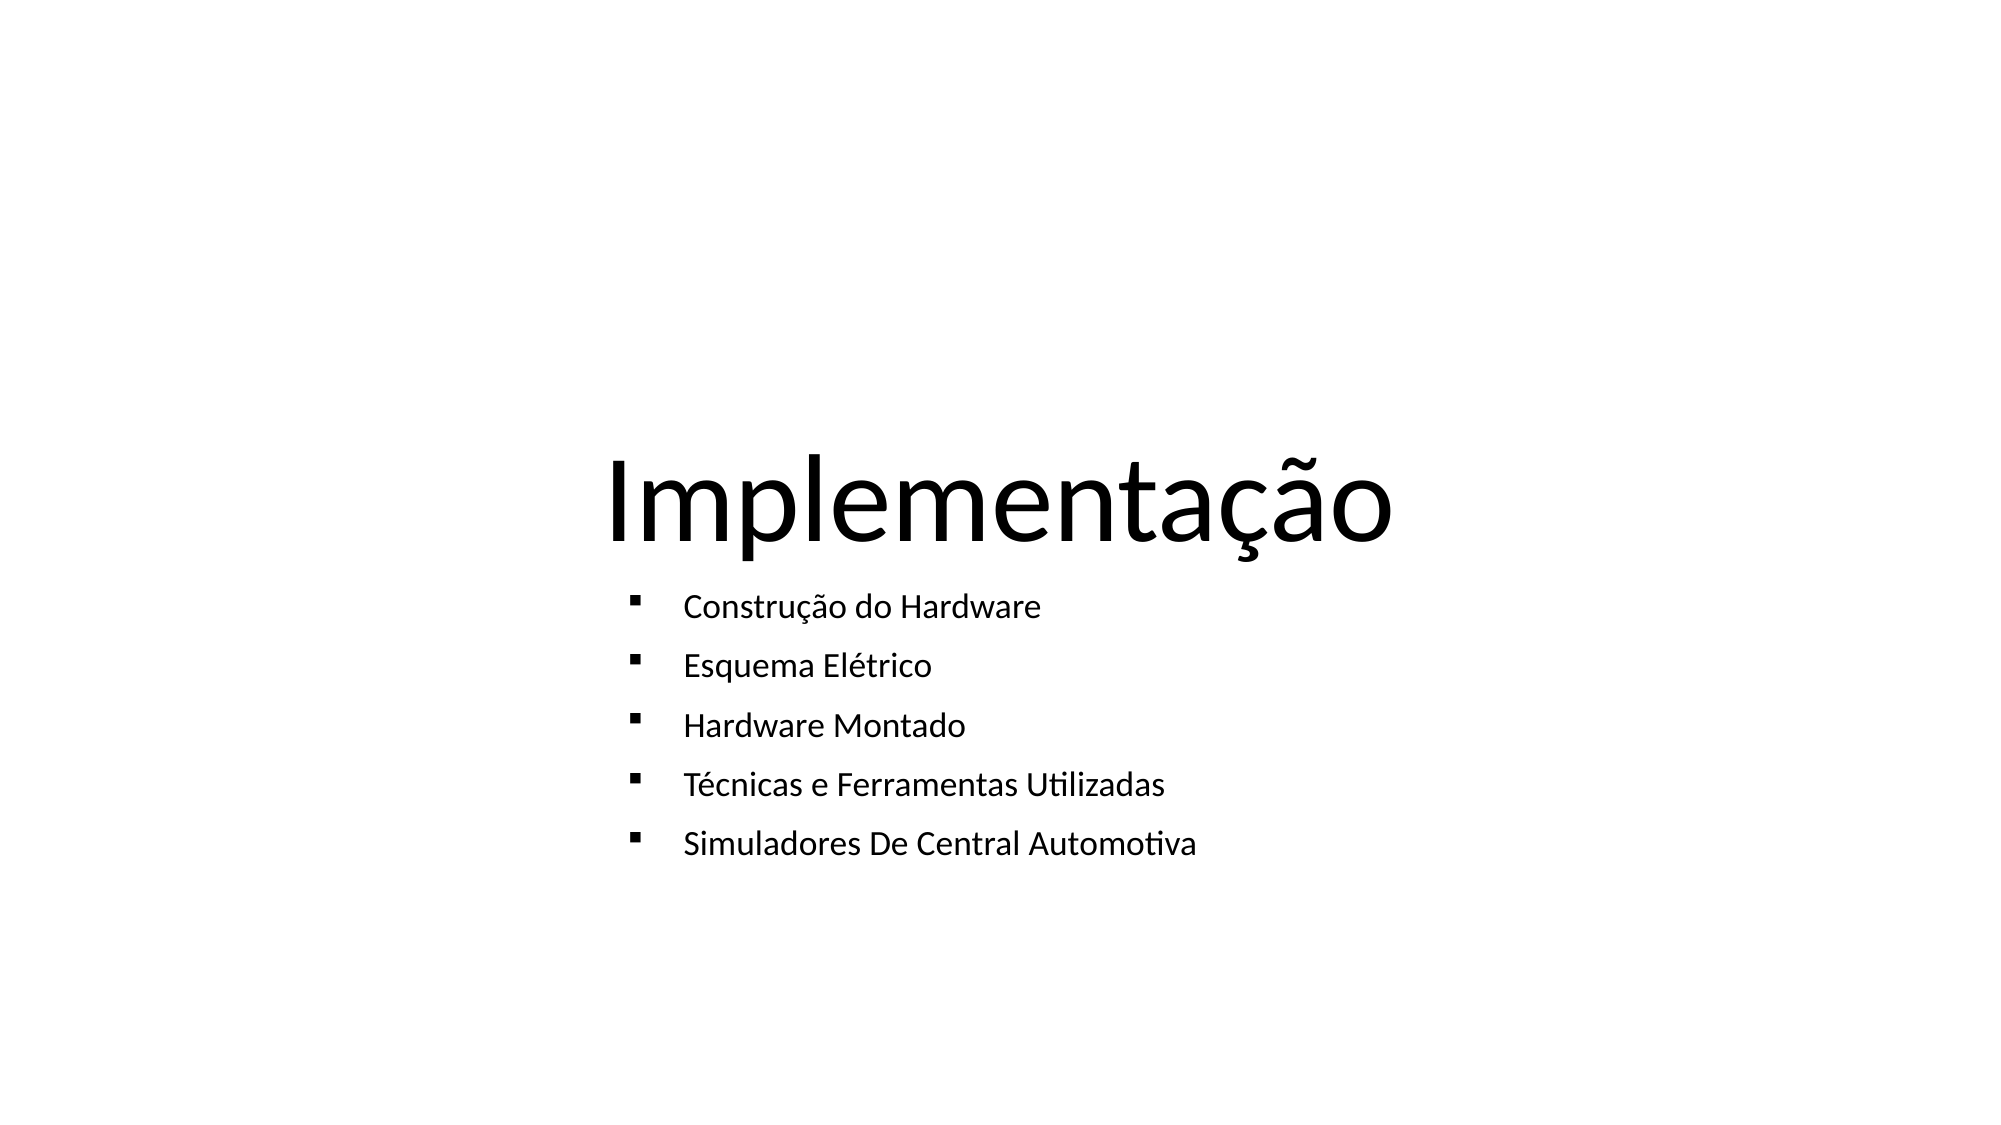

# Implementação
Construção do Hardware
Esquema Elétrico
Hardware Montado
Técnicas e Ferramentas Utilizadas
Simuladores De Central Automotiva